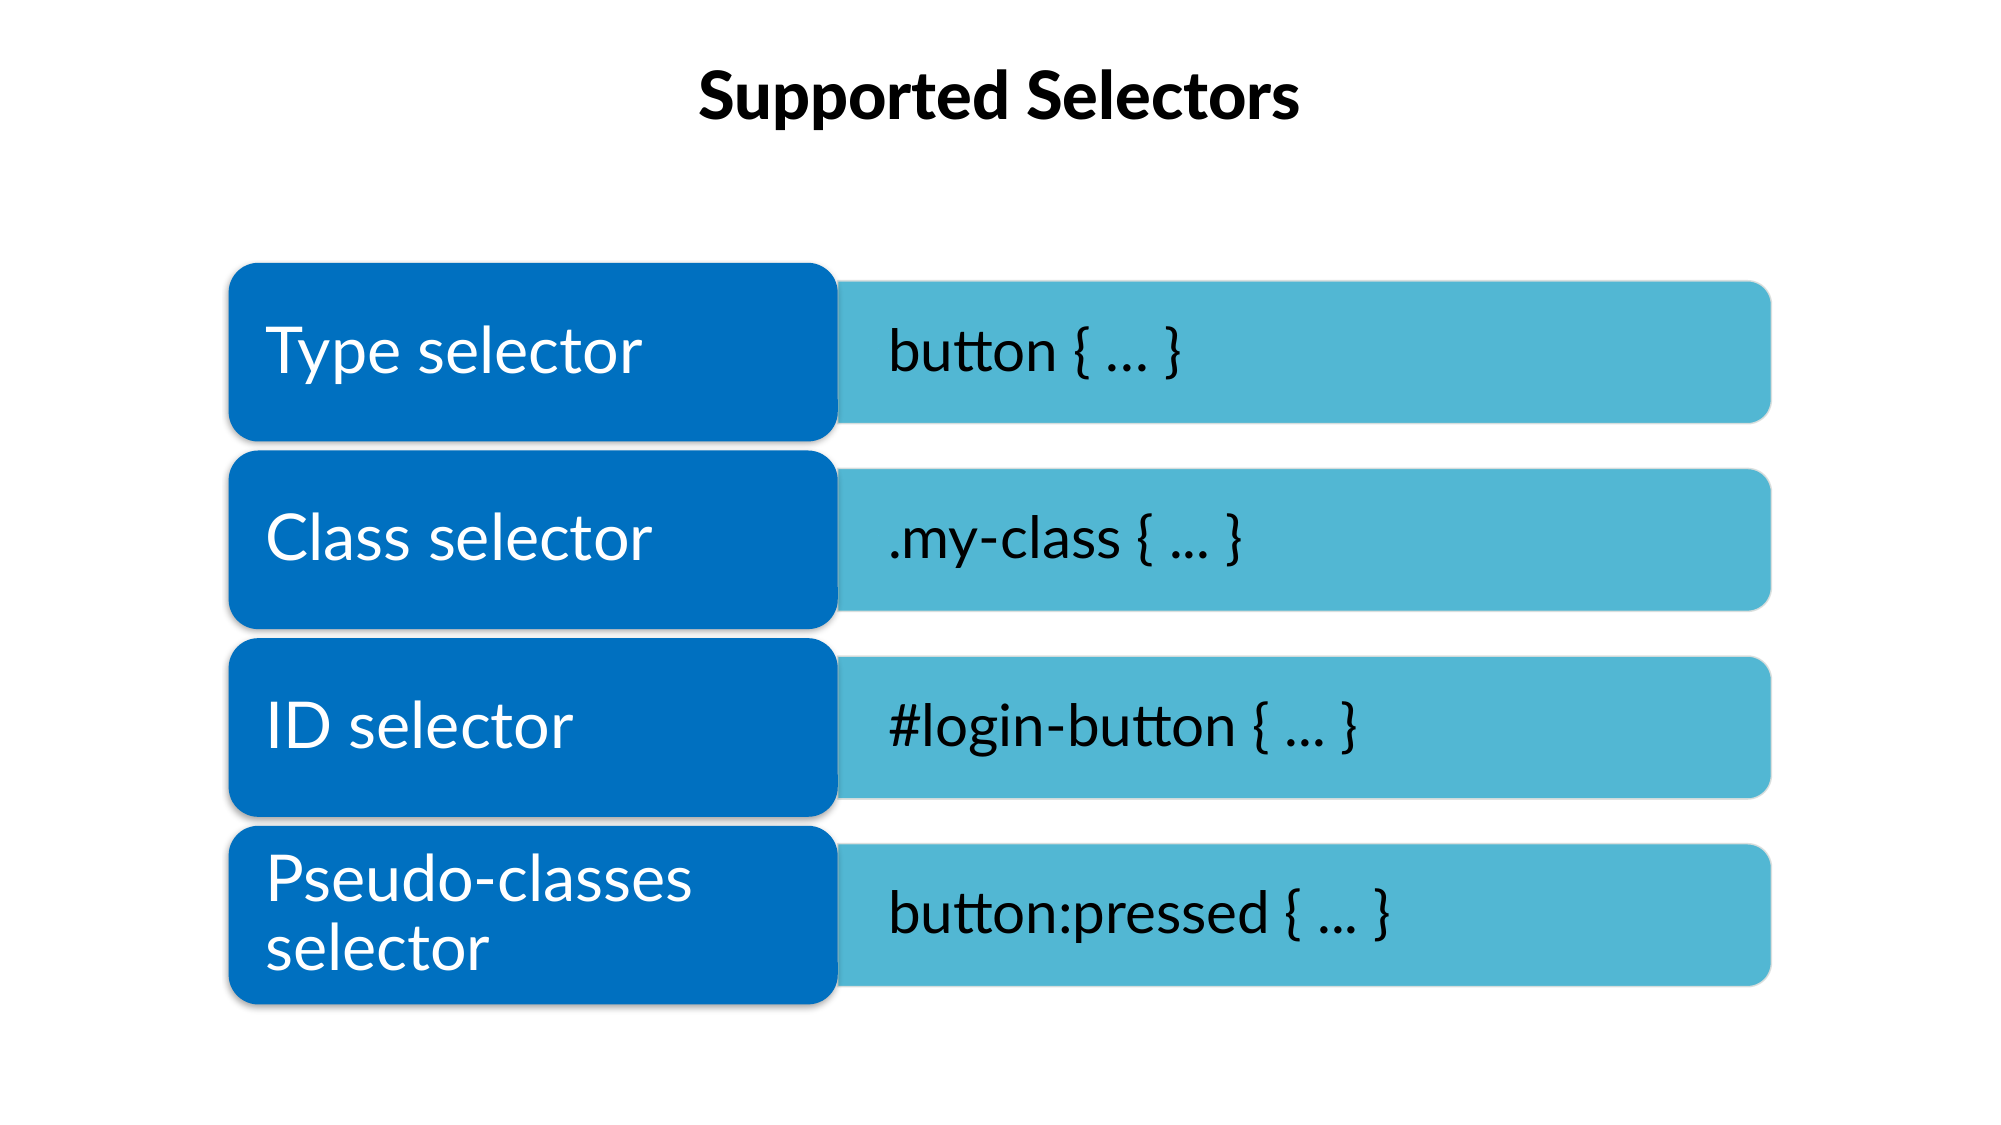

# Supported Selectors
.button { … }
Type selector
..my-class { ... }
Class selector
.#login-button { ... }
ID selector
.button:pressed { ... }
Pseudo-classes selector